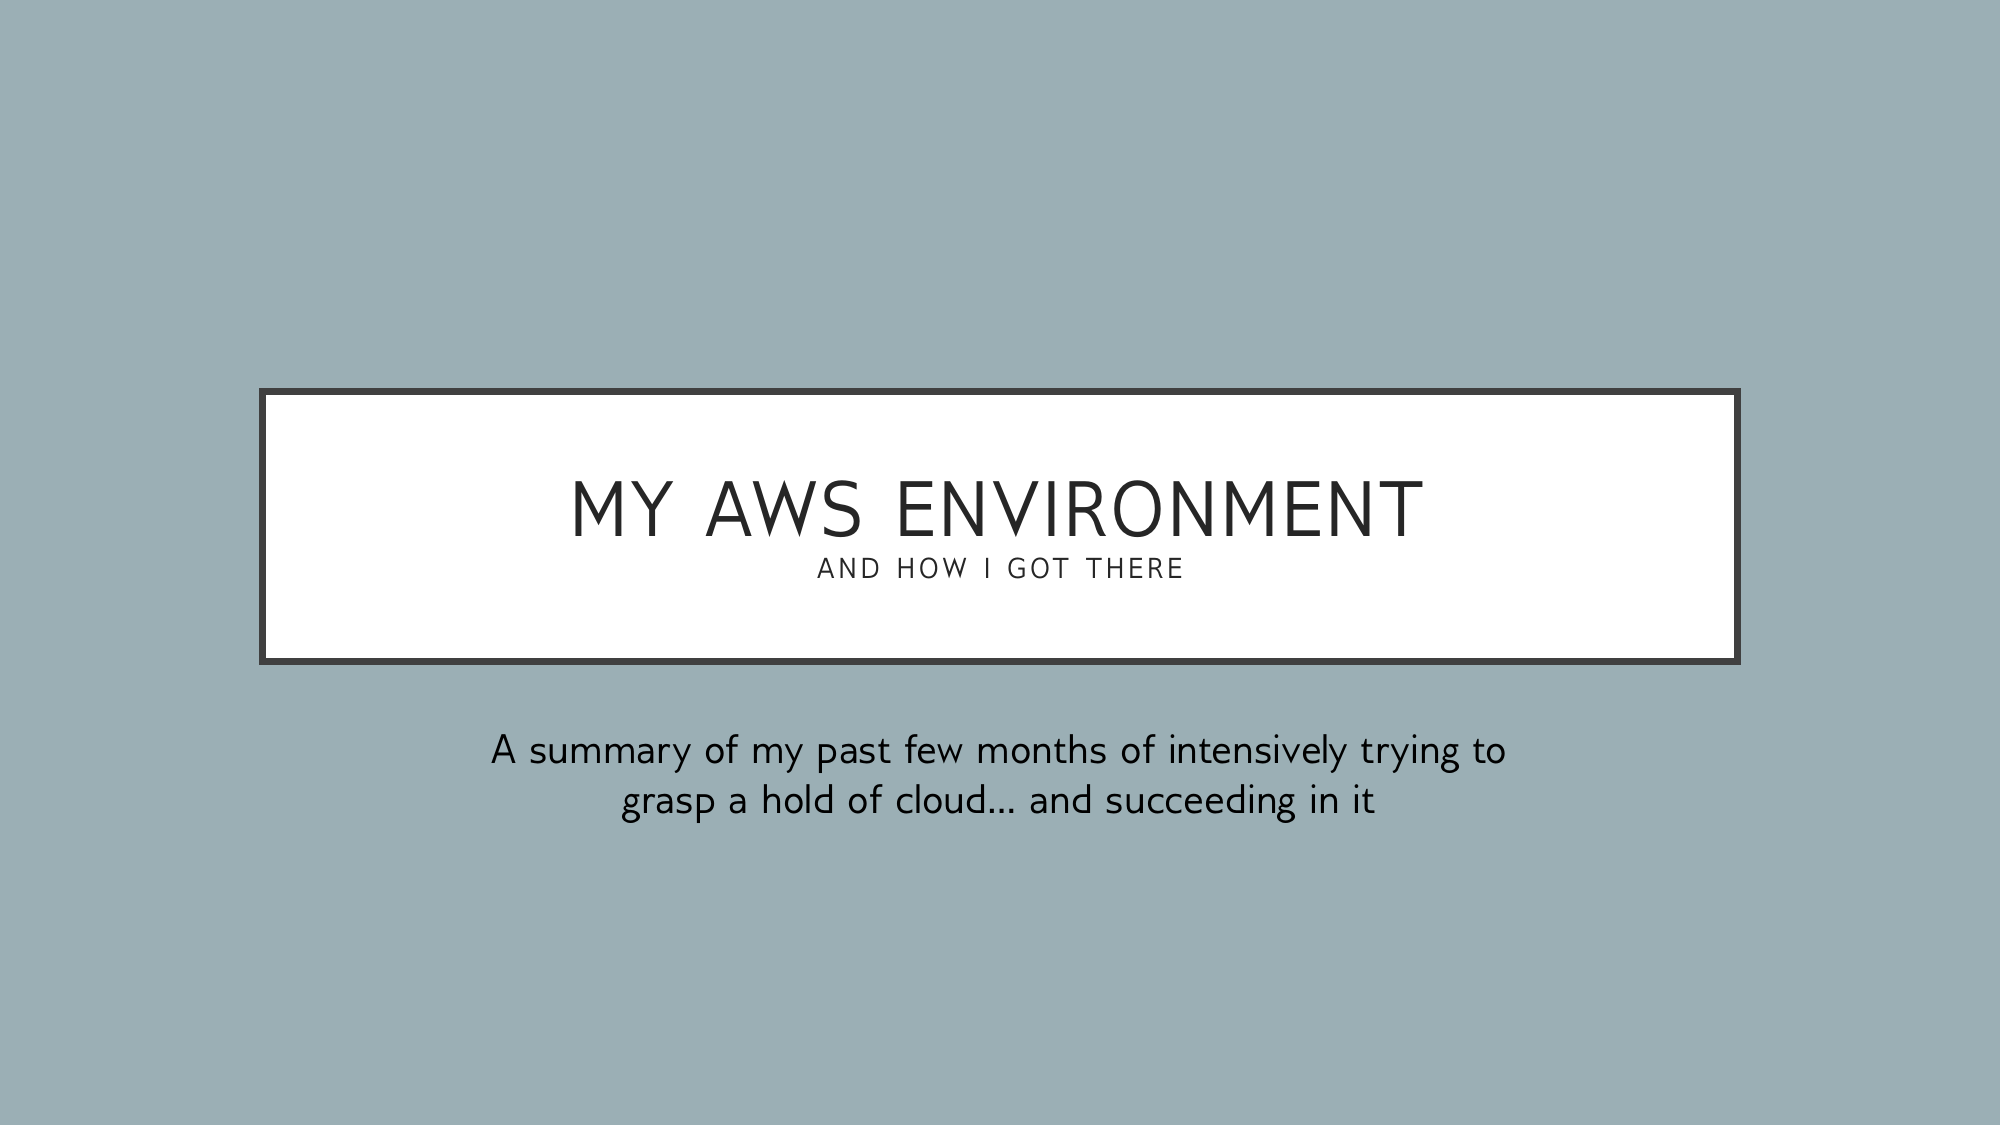

# My AWS Environment and how I got there
A summary of my past few months of intensively trying to grasp a hold of cloud… and succeeding in it